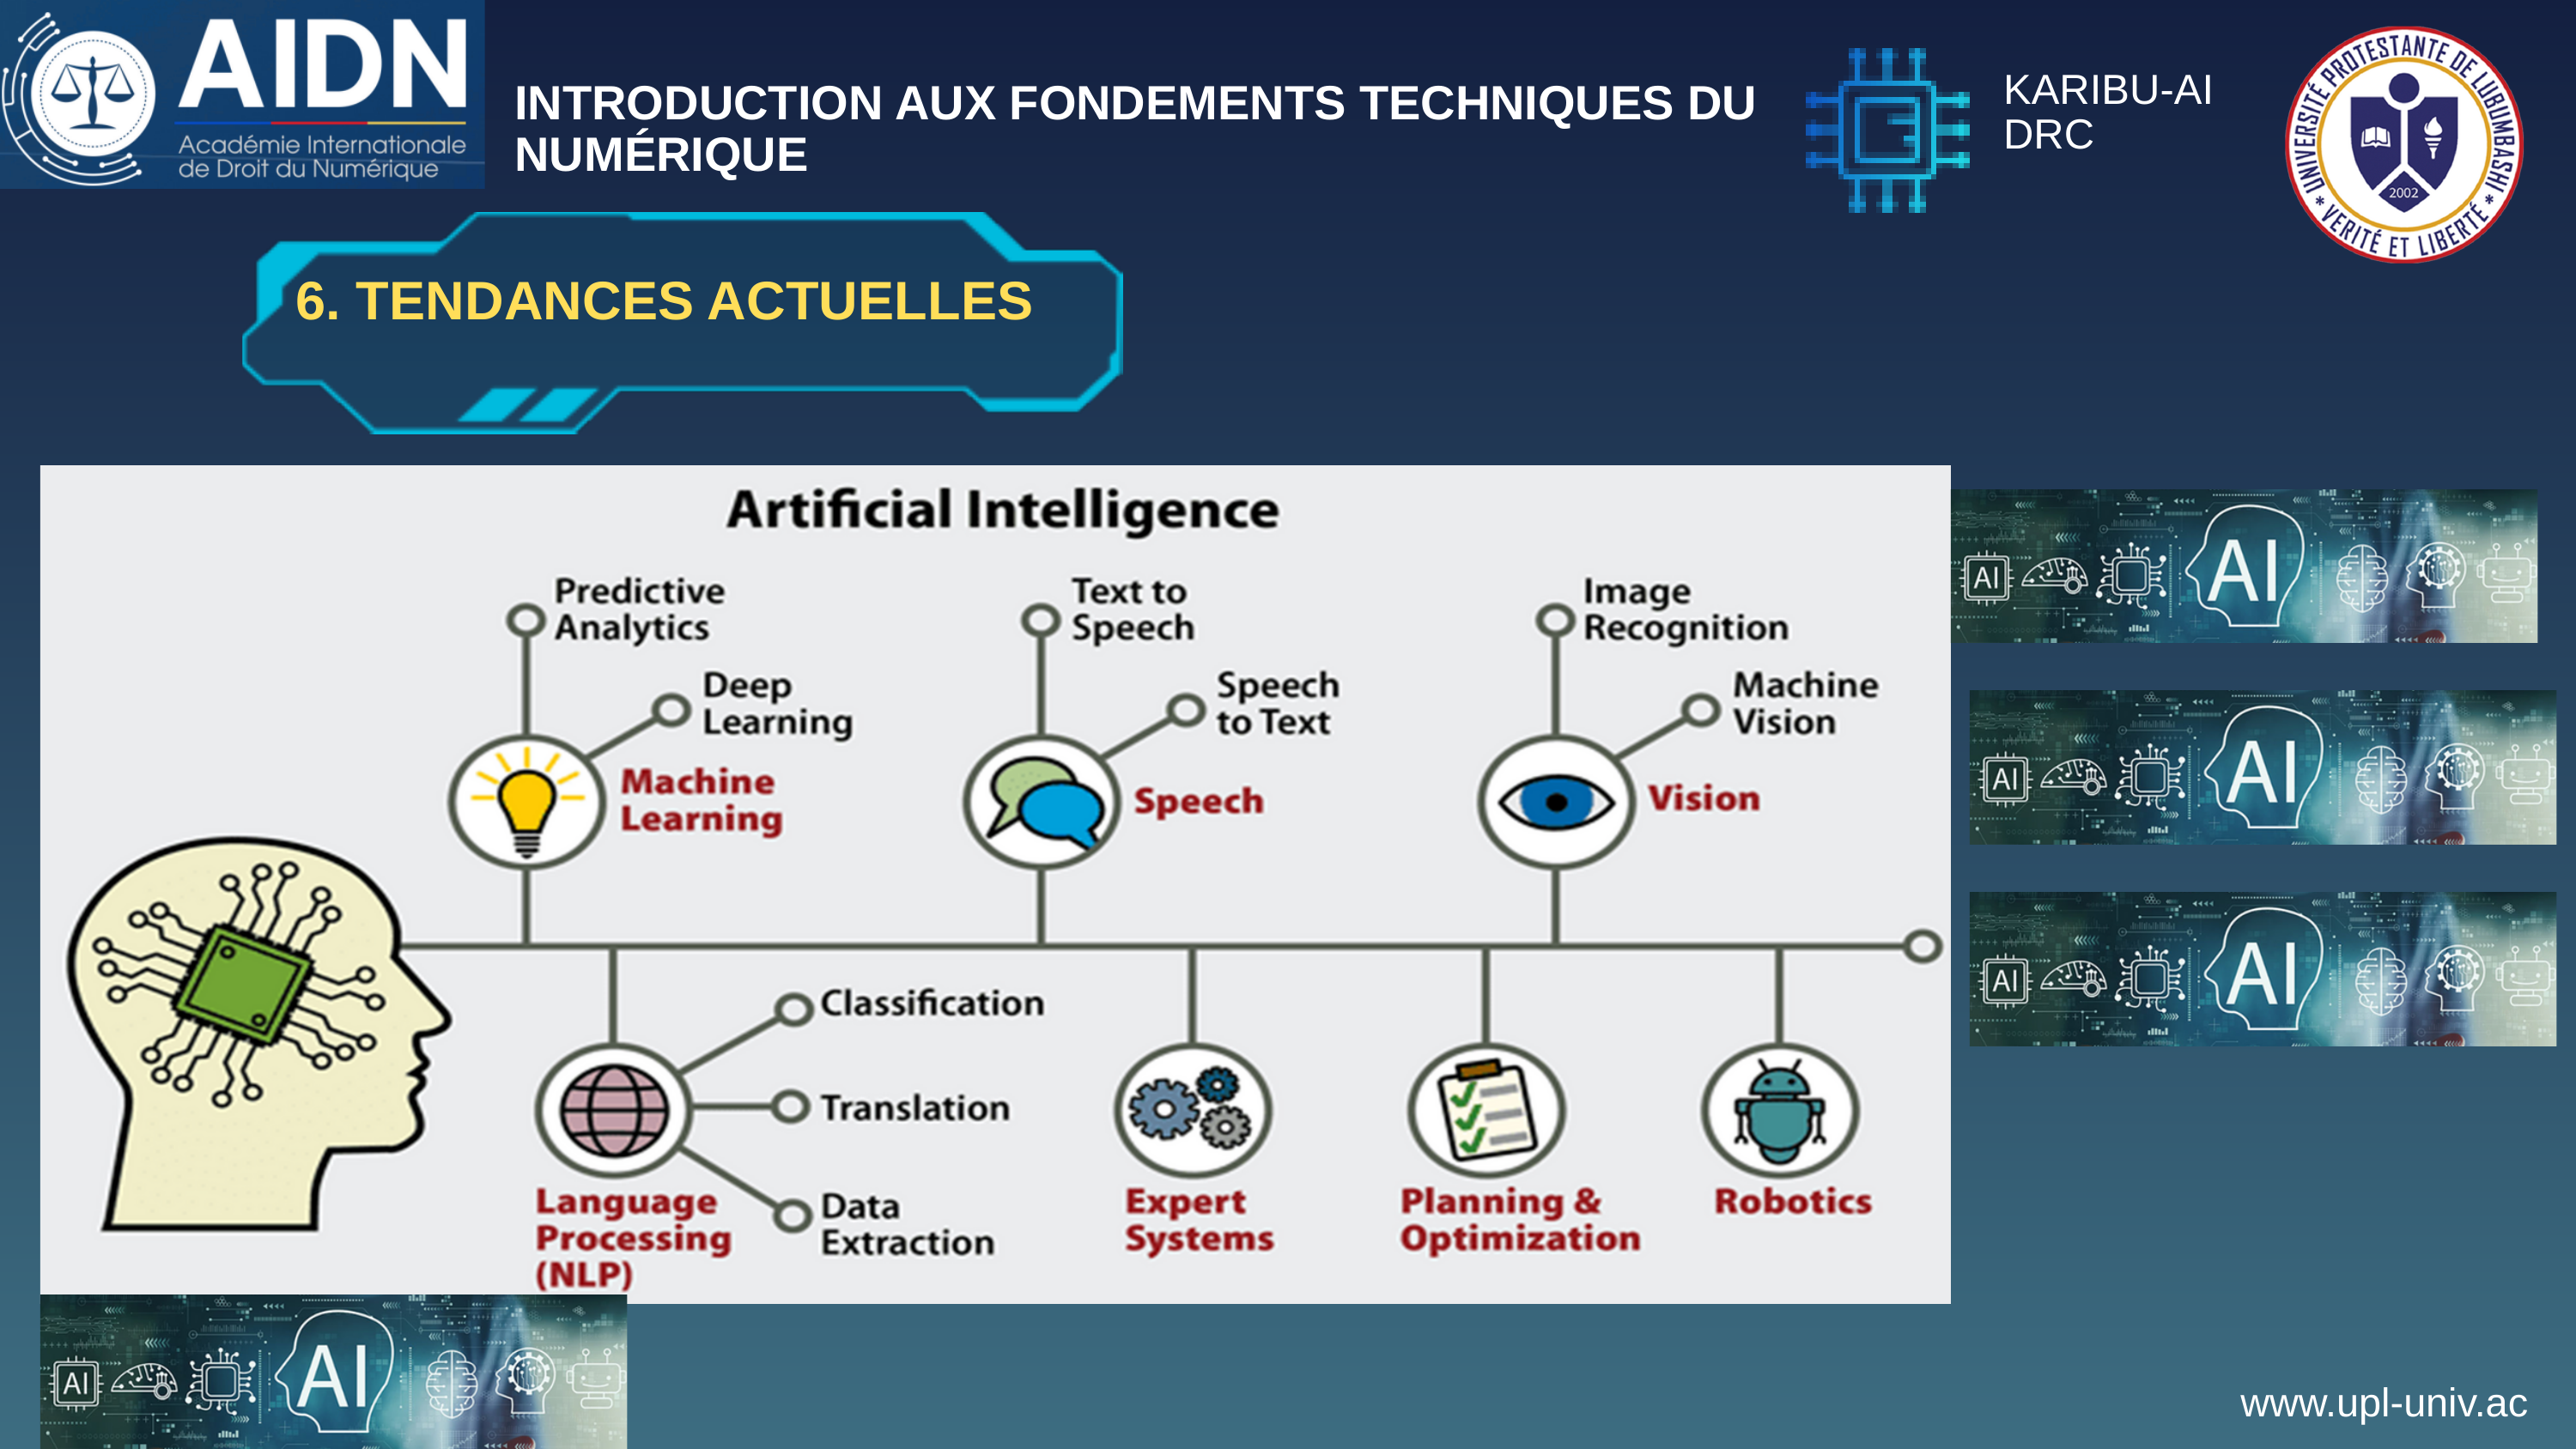

KARIBU-AI
DRC
INTRODUCTION AUX FONDEMENTS TECHNIQUES DU NUMÉRIQUE

6. TENDANCES ACTUELLES

www.upl-univ.ac